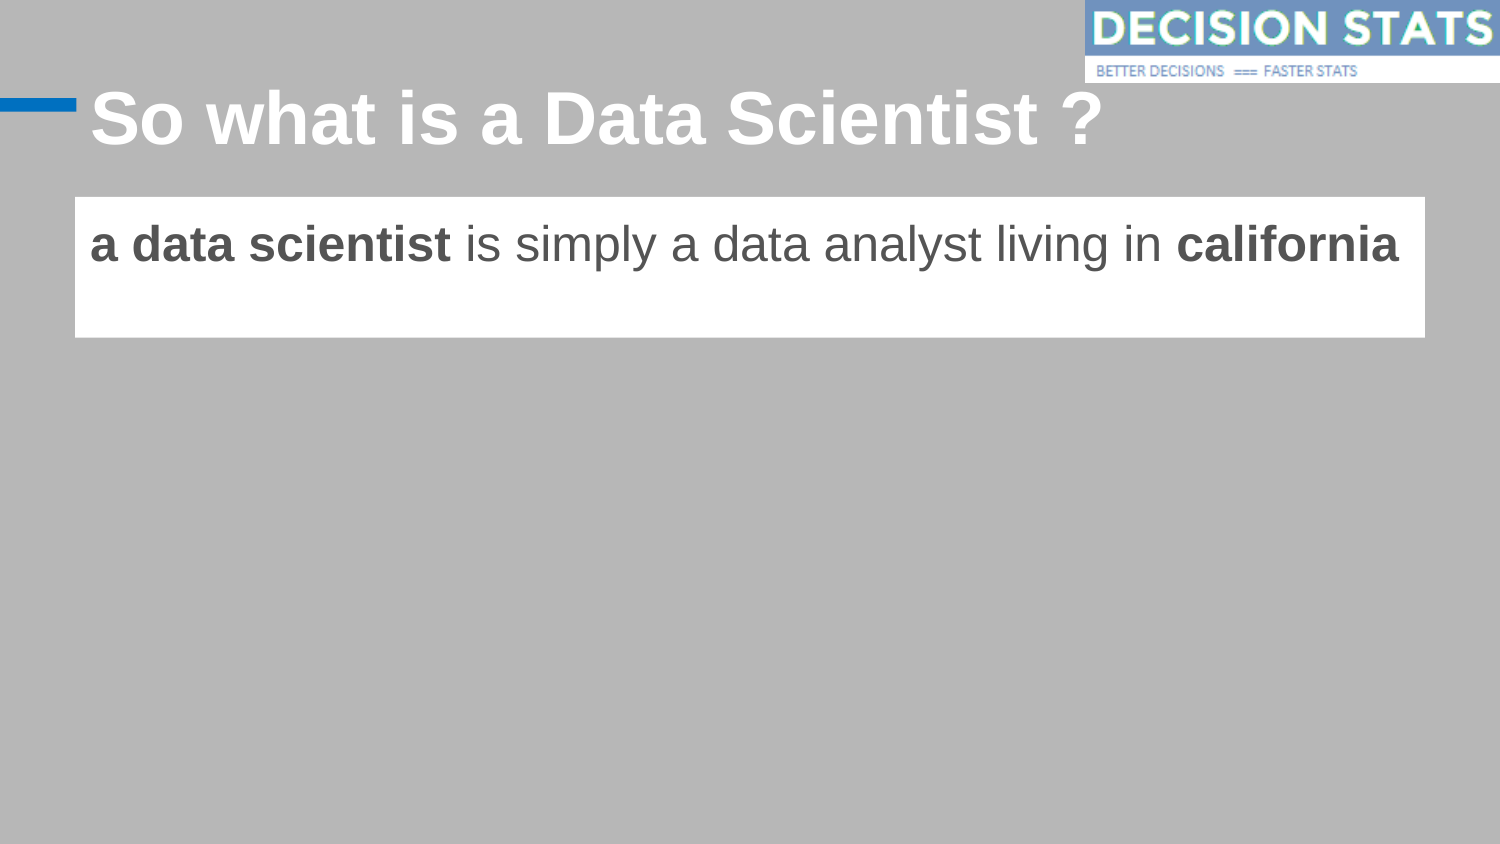

# So what is a Data Scientist ?
a data scientist is simply a data analyst living in california